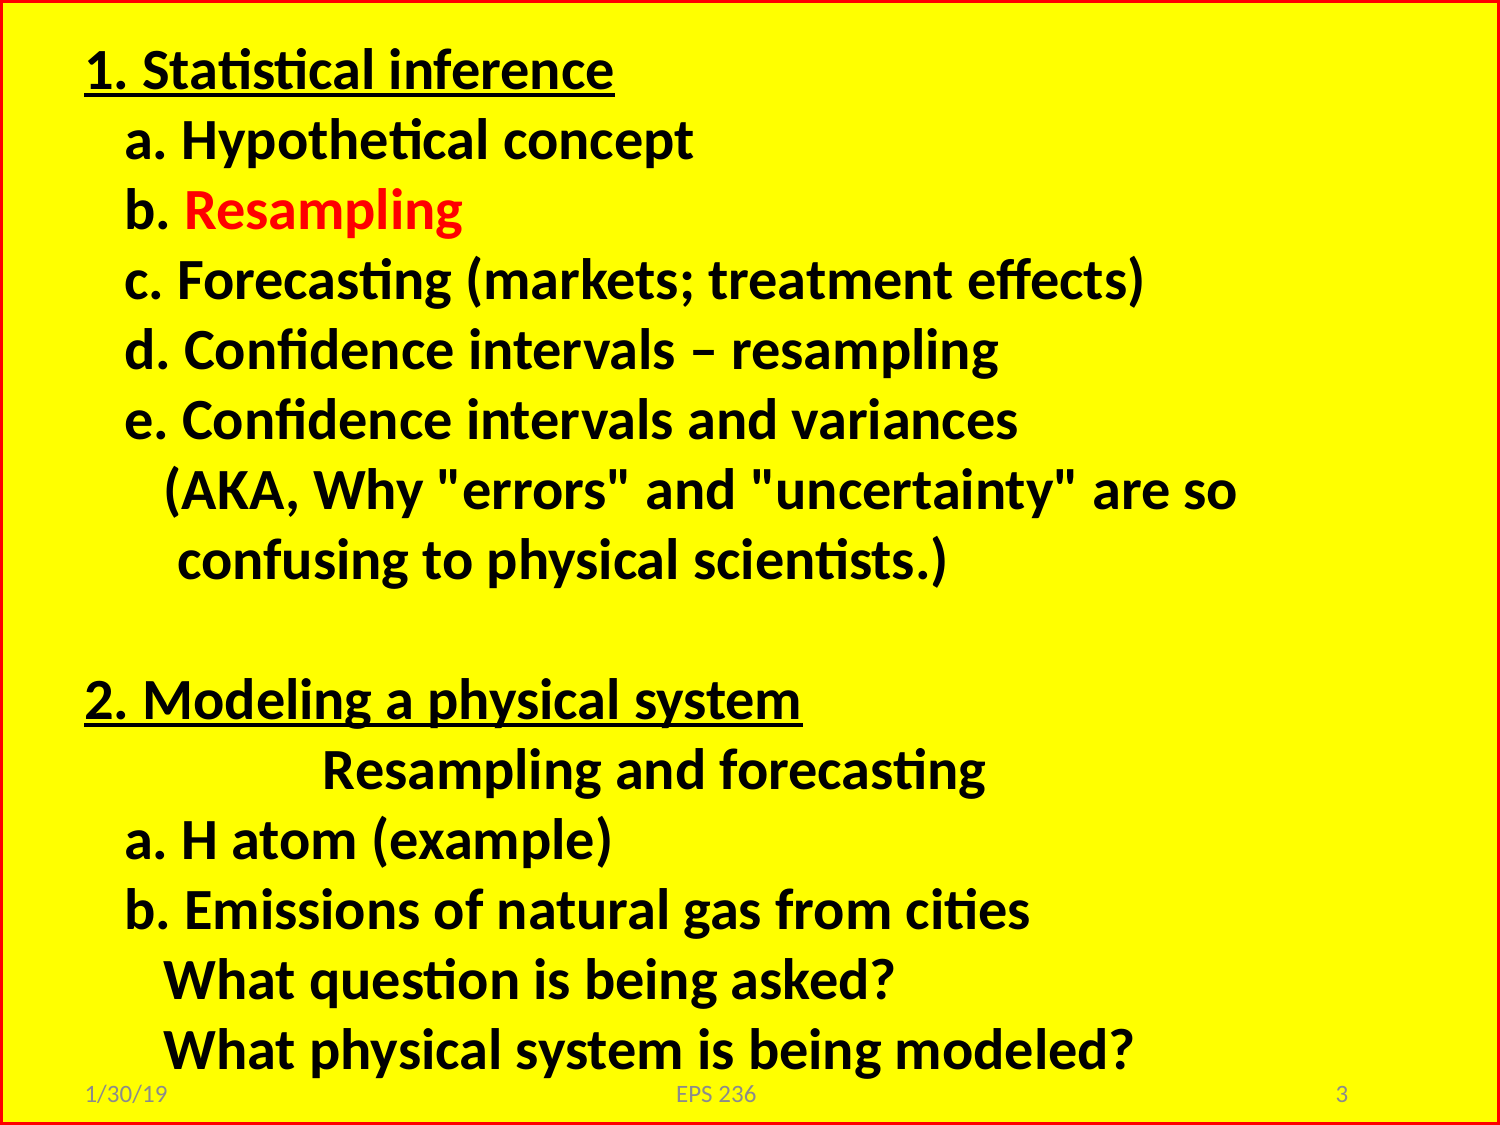

1. Statistical inference
   a. Hypothetical concept
   b. Resampling
   c. Forecasting (markets; treatment effects)
   d. Confidence intervals – resampling
   e. Confidence intervals and variances
      (AKA, Why "errors" and "uncertainty" are so
       confusing to physical scientists.)

2. Modeling a physical system
                  Resampling and forecasting
   a. H atom (example)
   b. Emissions of natural gas from cities
      What question is being asked?
      What physical system is being modeled?
1/30/19
EPS 236
3